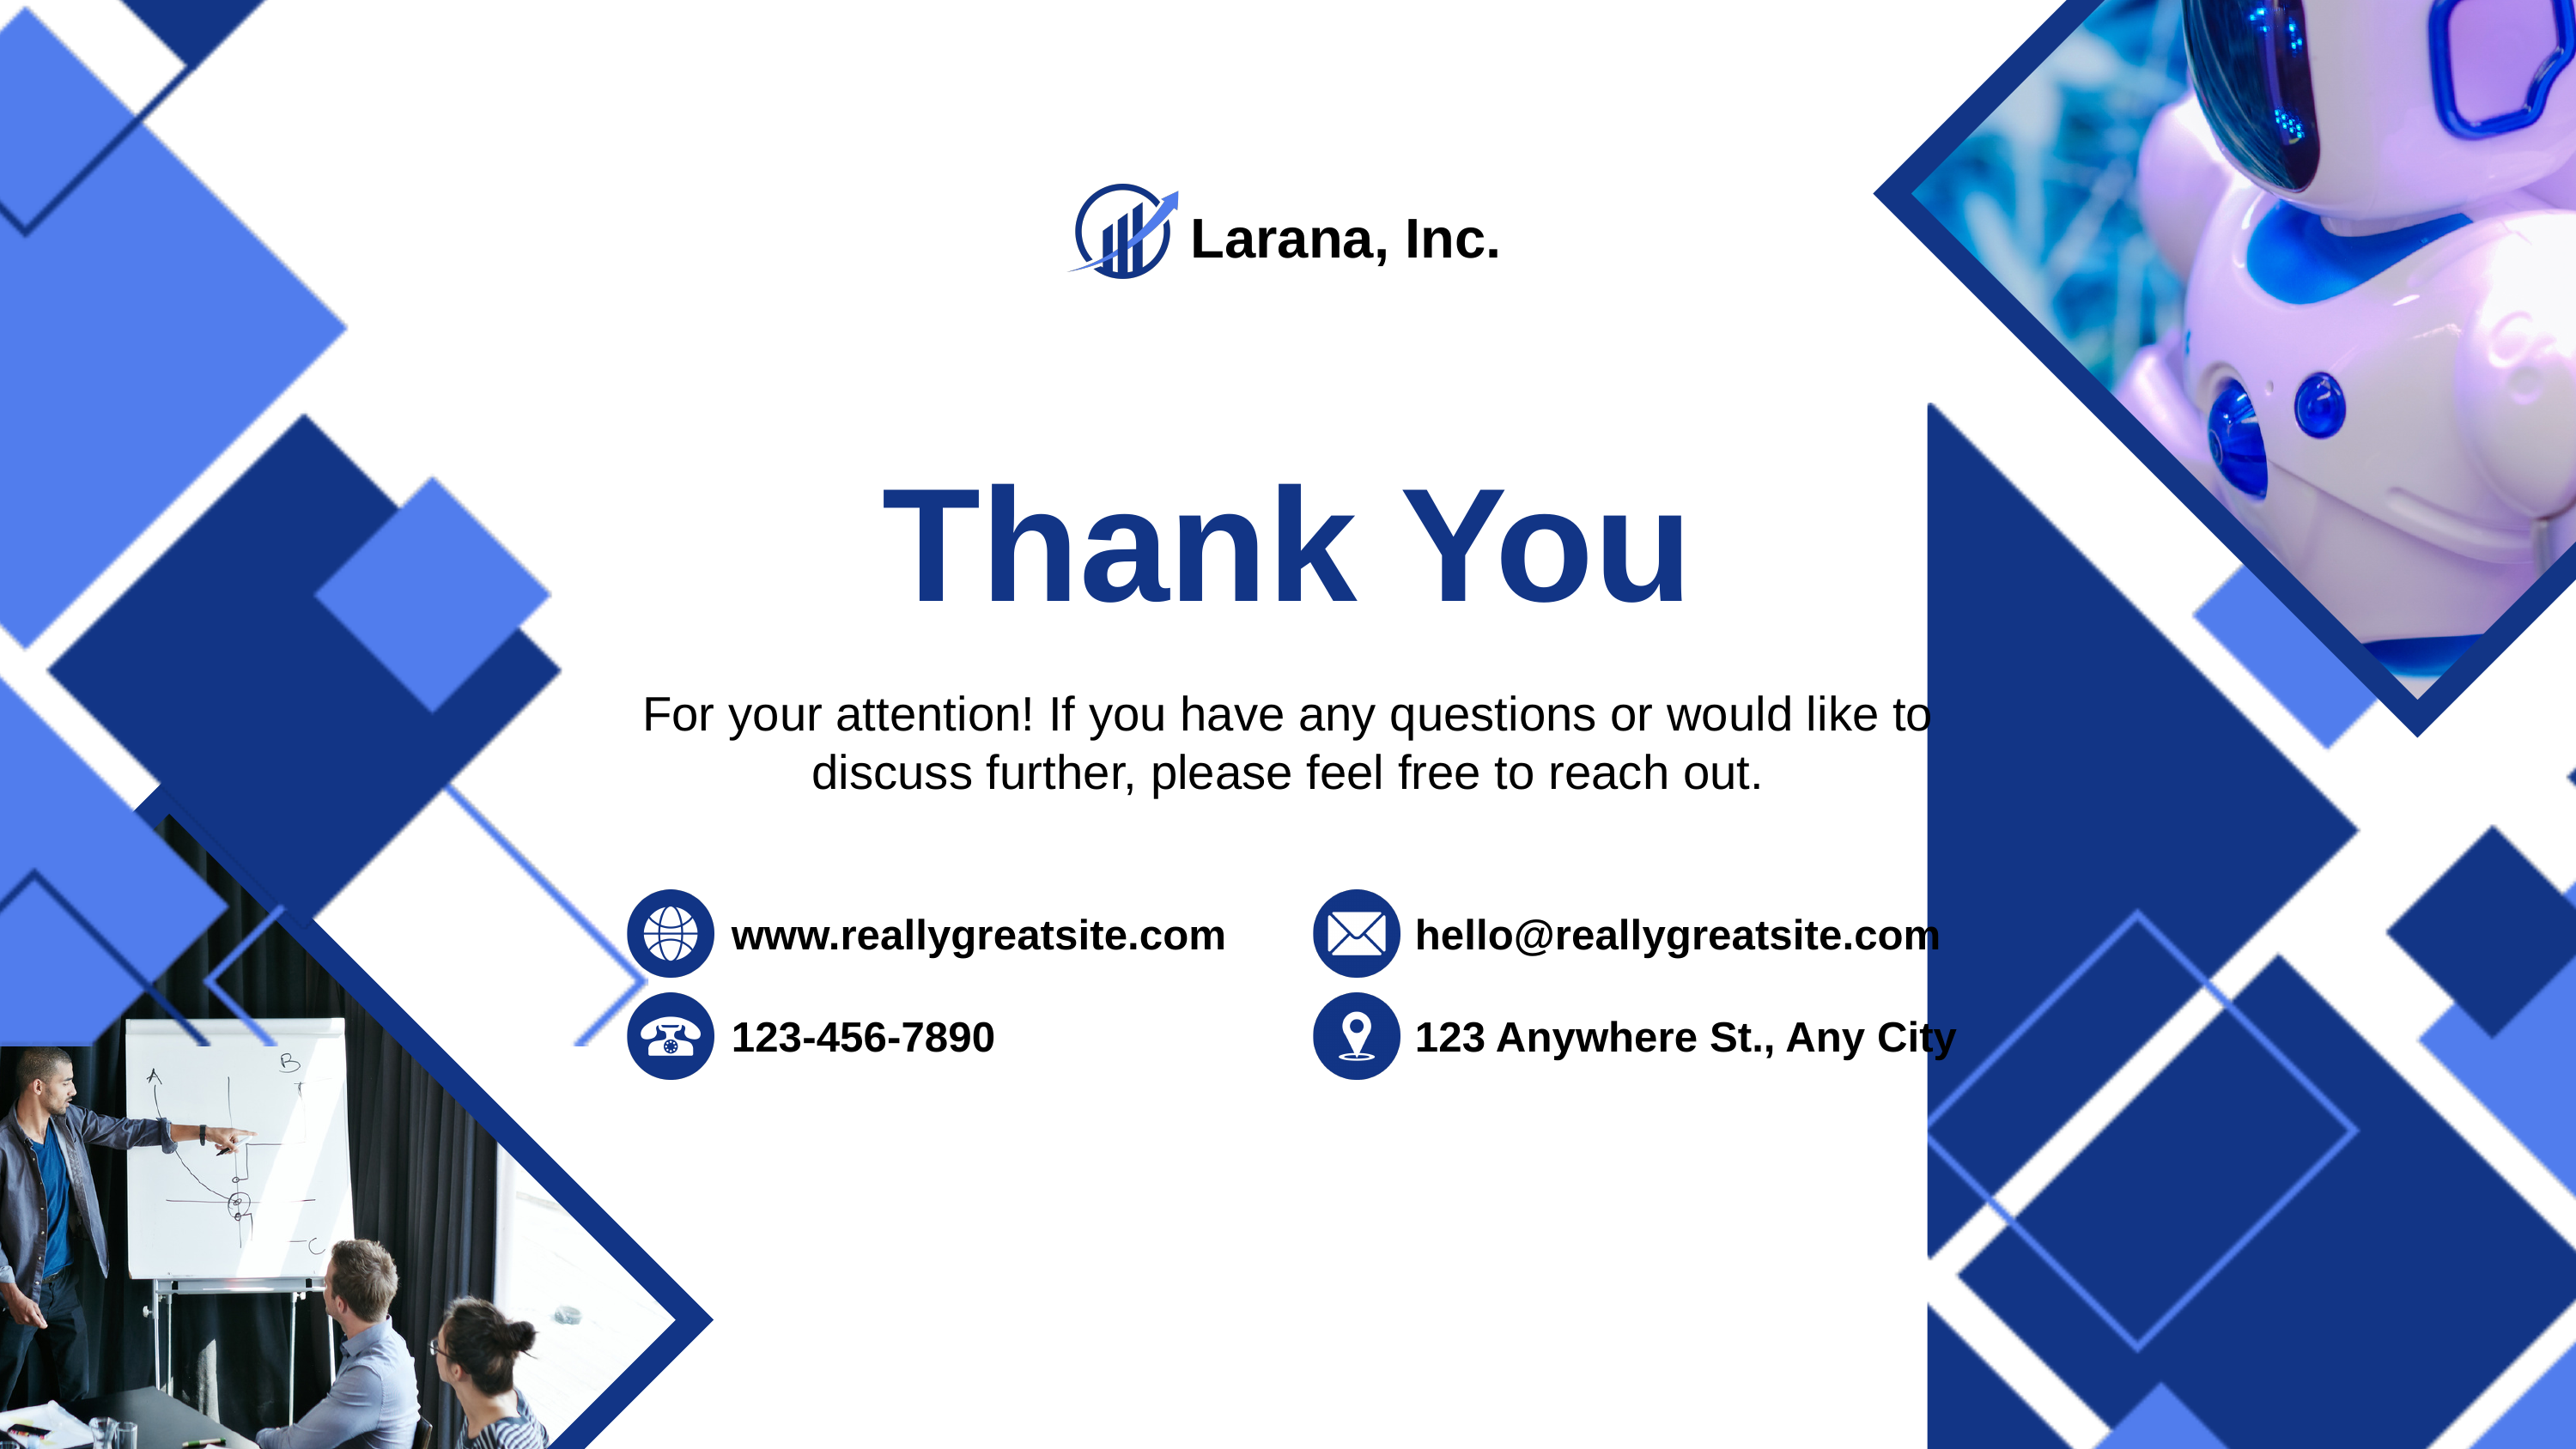

Larana, Inc.

Thank You
For your attention! If you have any questions or would like to discuss further, please feel free to reach out.

www.reallygreatsite.com
hello@reallygreatsite.com

123-456-7890
123 Anywhere St., Any City